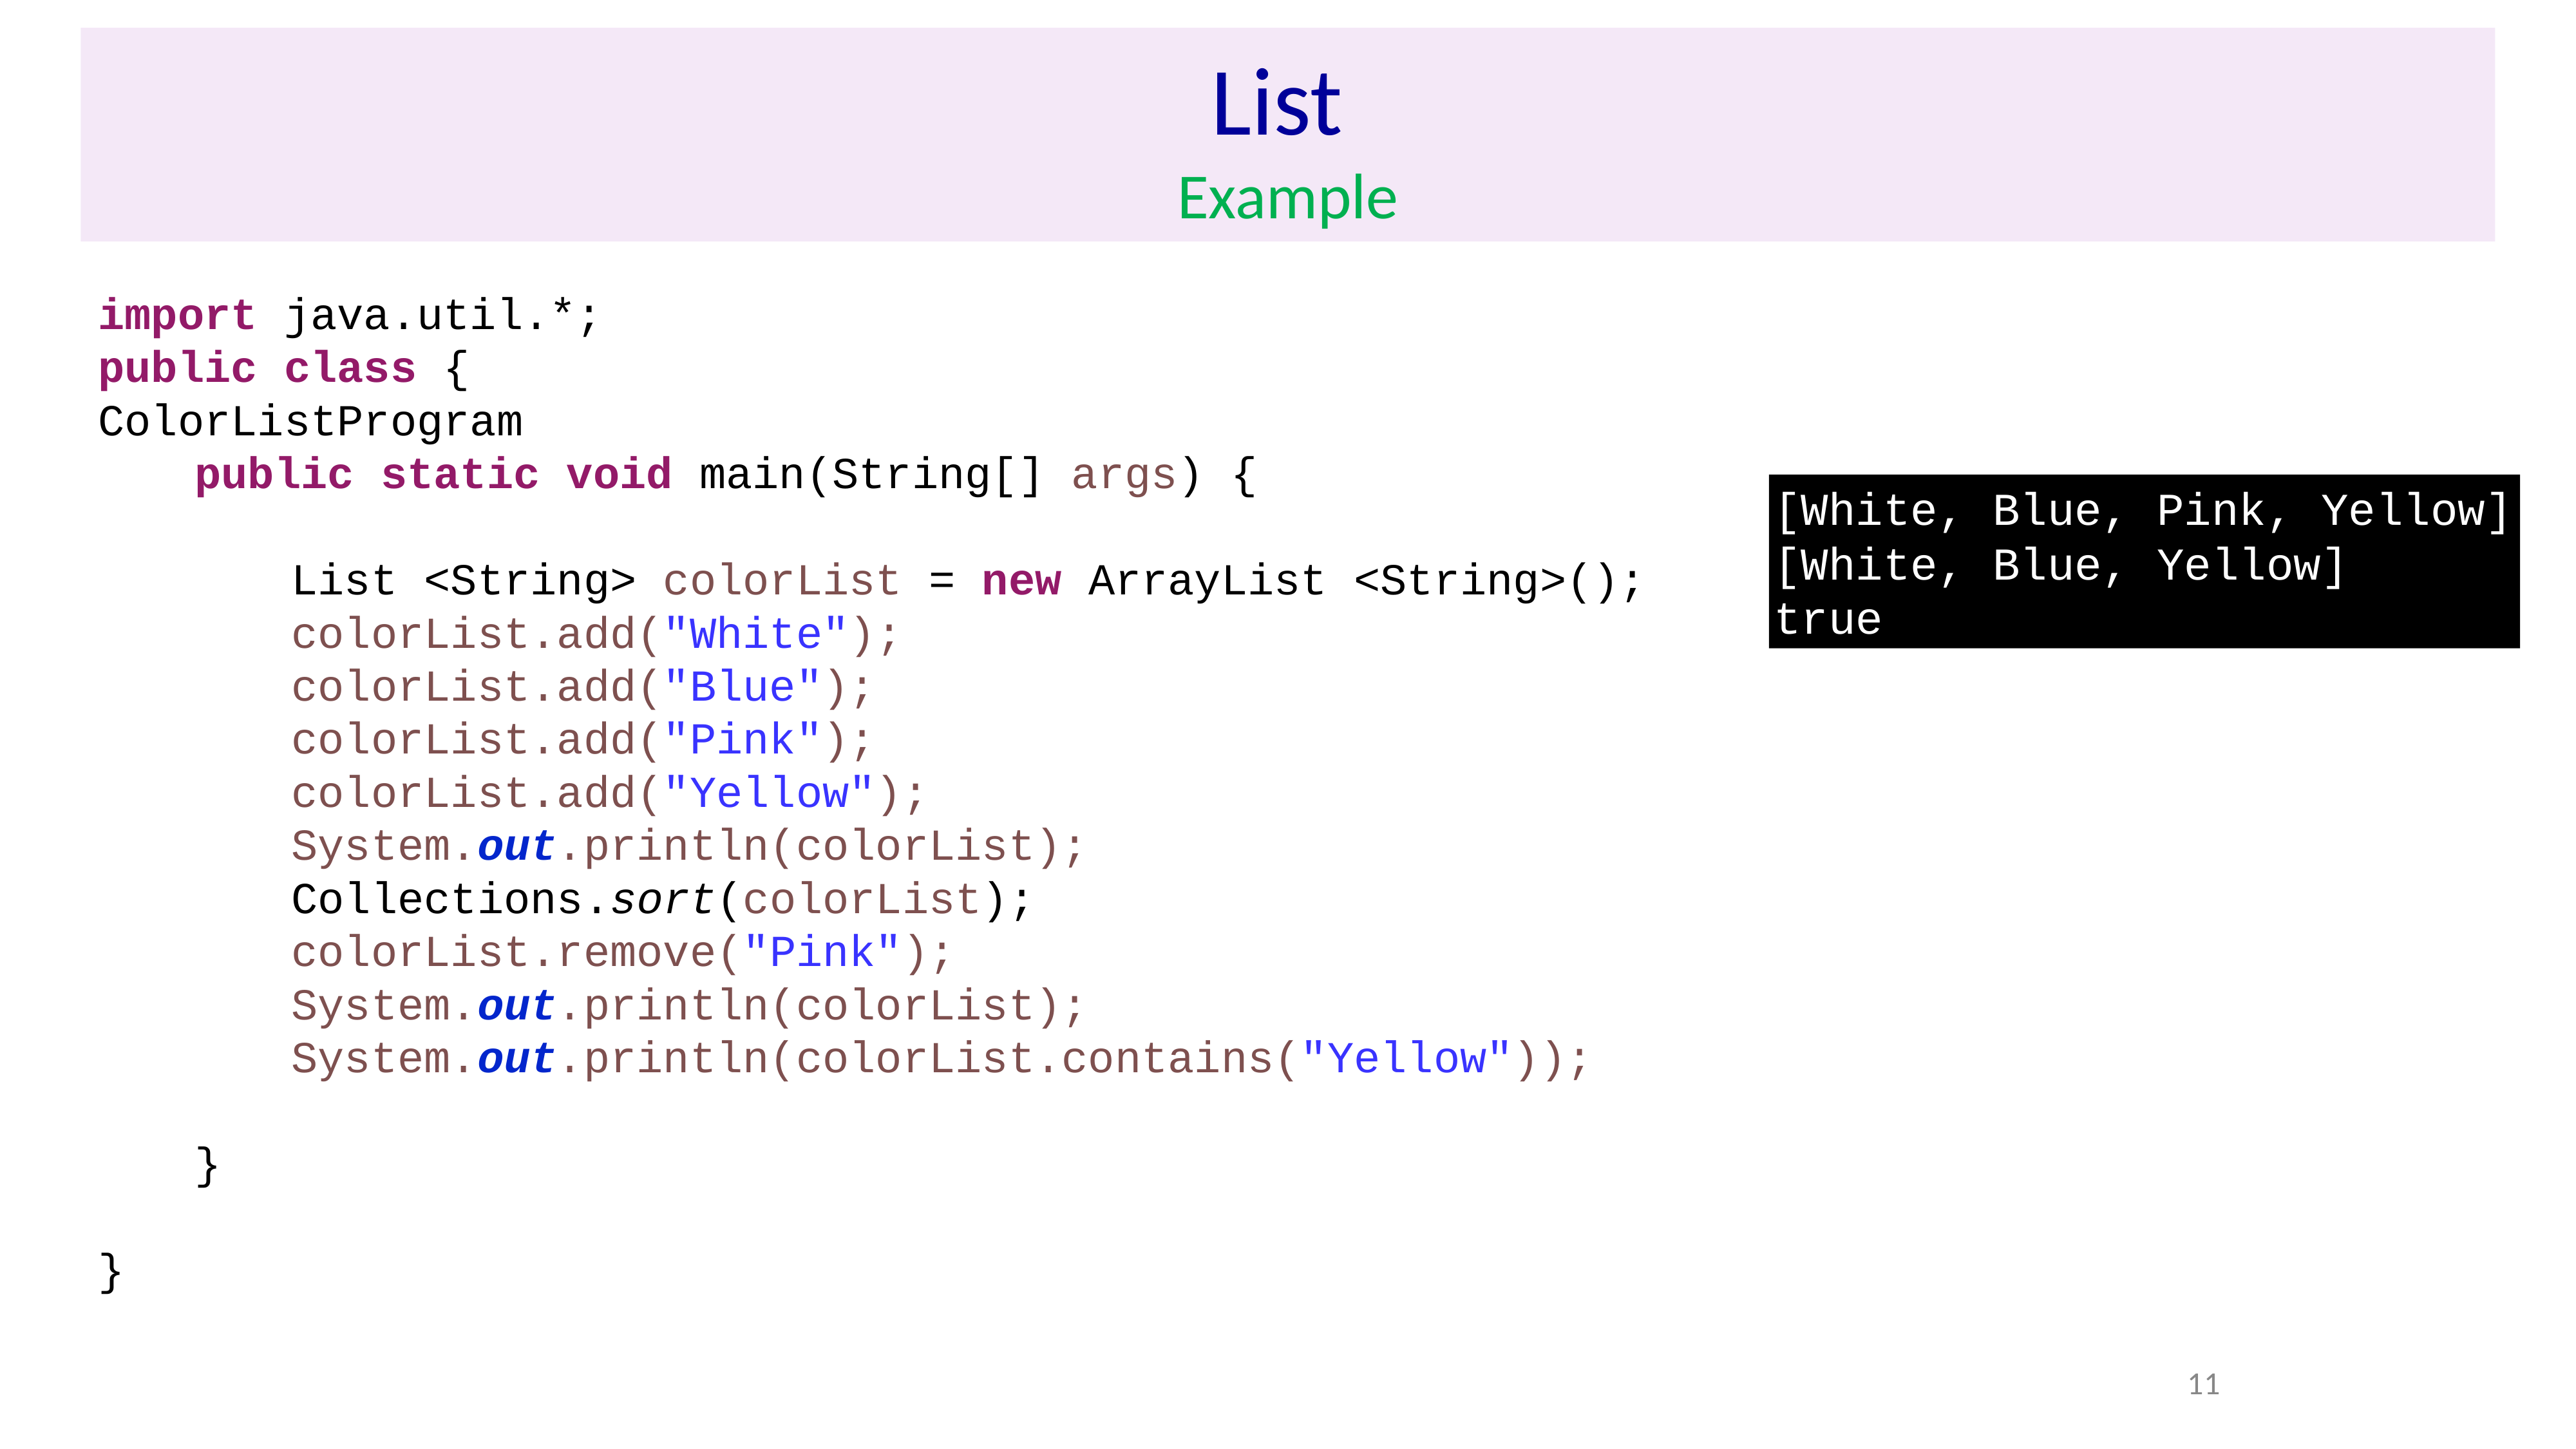

# List Example
import java.util.*;
public class {
ColorListProgram
	public static void main(String[] args) {

		List <String> colorList = new ArrayList <String>();
		colorList.add("White");
		colorList.add("Blue");
		colorList.add("Pink");
		colorList.add("Yellow");
		System.out.println(colorList);
		Collections.sort(colorList);
		colorList.remove("Pink");
		System.out.println(colorList);
		System.out.println(colorList.contains("Yellow"));

	}

}
[White, Blue, Pink, Yellow]
[White, Blue, Yellow]
true
11